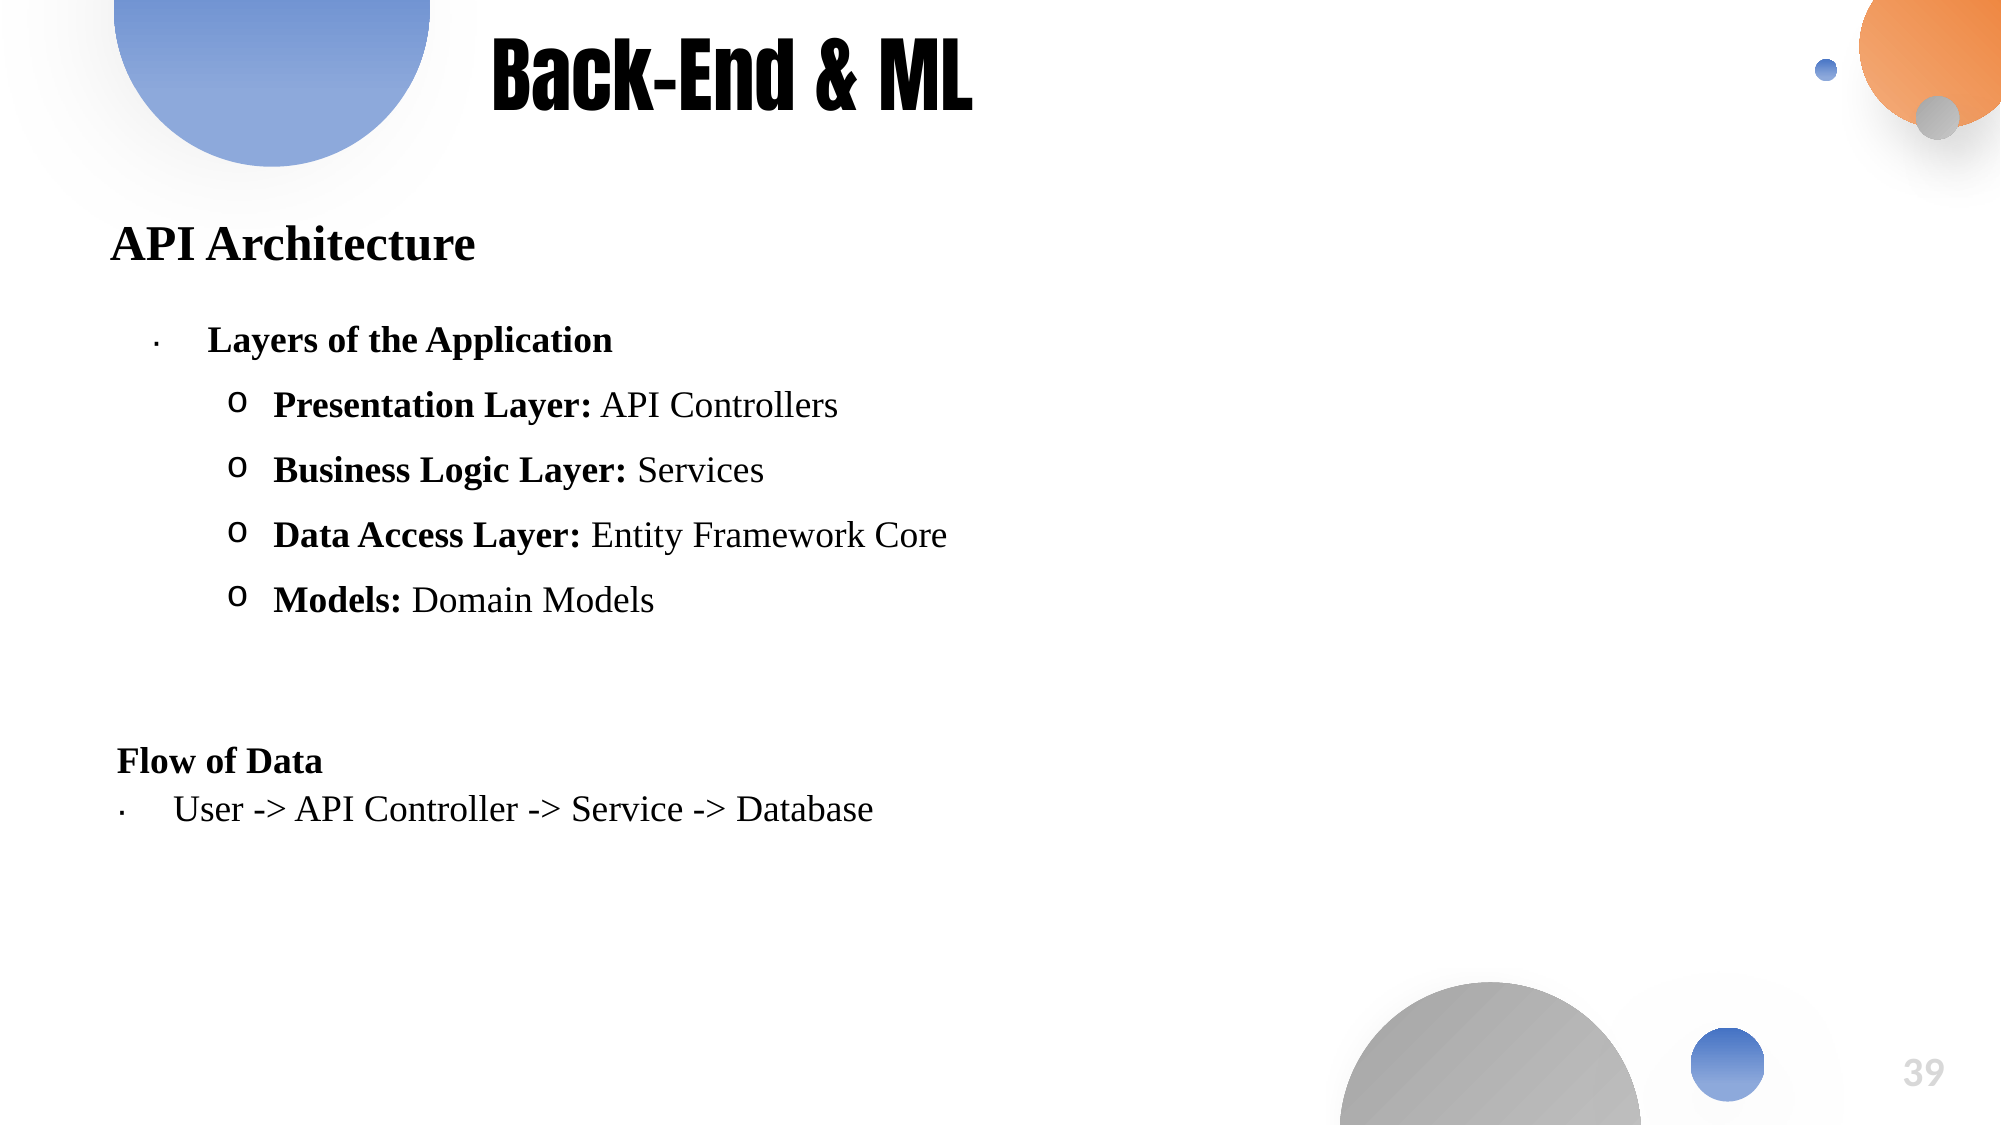

Back-End & ML
API Architecture

Layers of the Application
Presentation Layer: API Controllers
Business Logic Layer: Services
Data Access Layer: Entity Framework Core
Models: Domain Models
Flow of Data
User -> API Controller -> Service -> Database